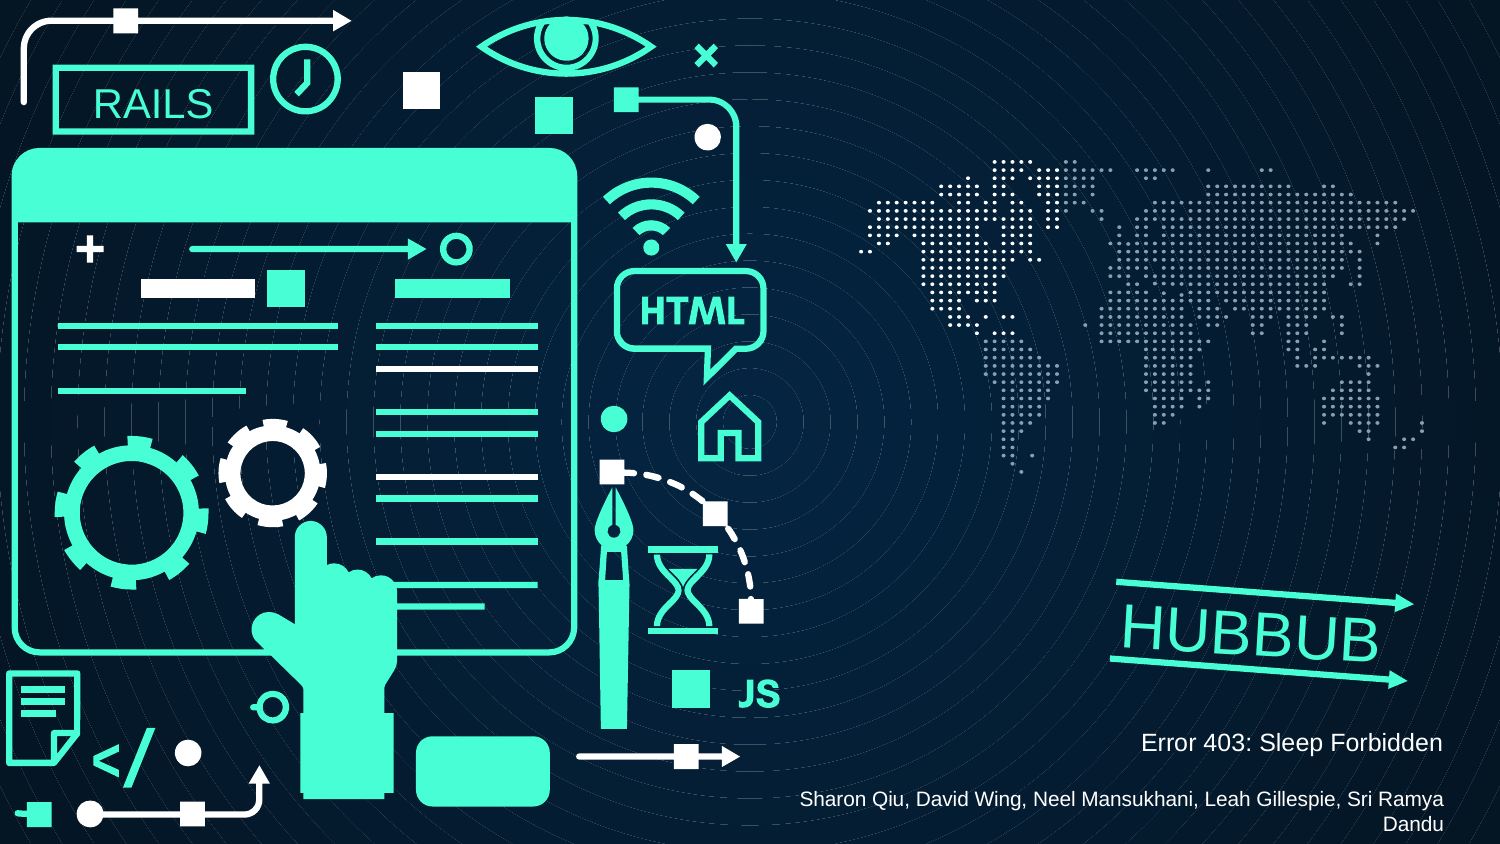

RAILS

# HUBBUB

Error 403: Sleep Forbidden

Sharon Qiu, David Wing, Neel Mansukhani, Leah Gillespie, Sri Ramya Dandu